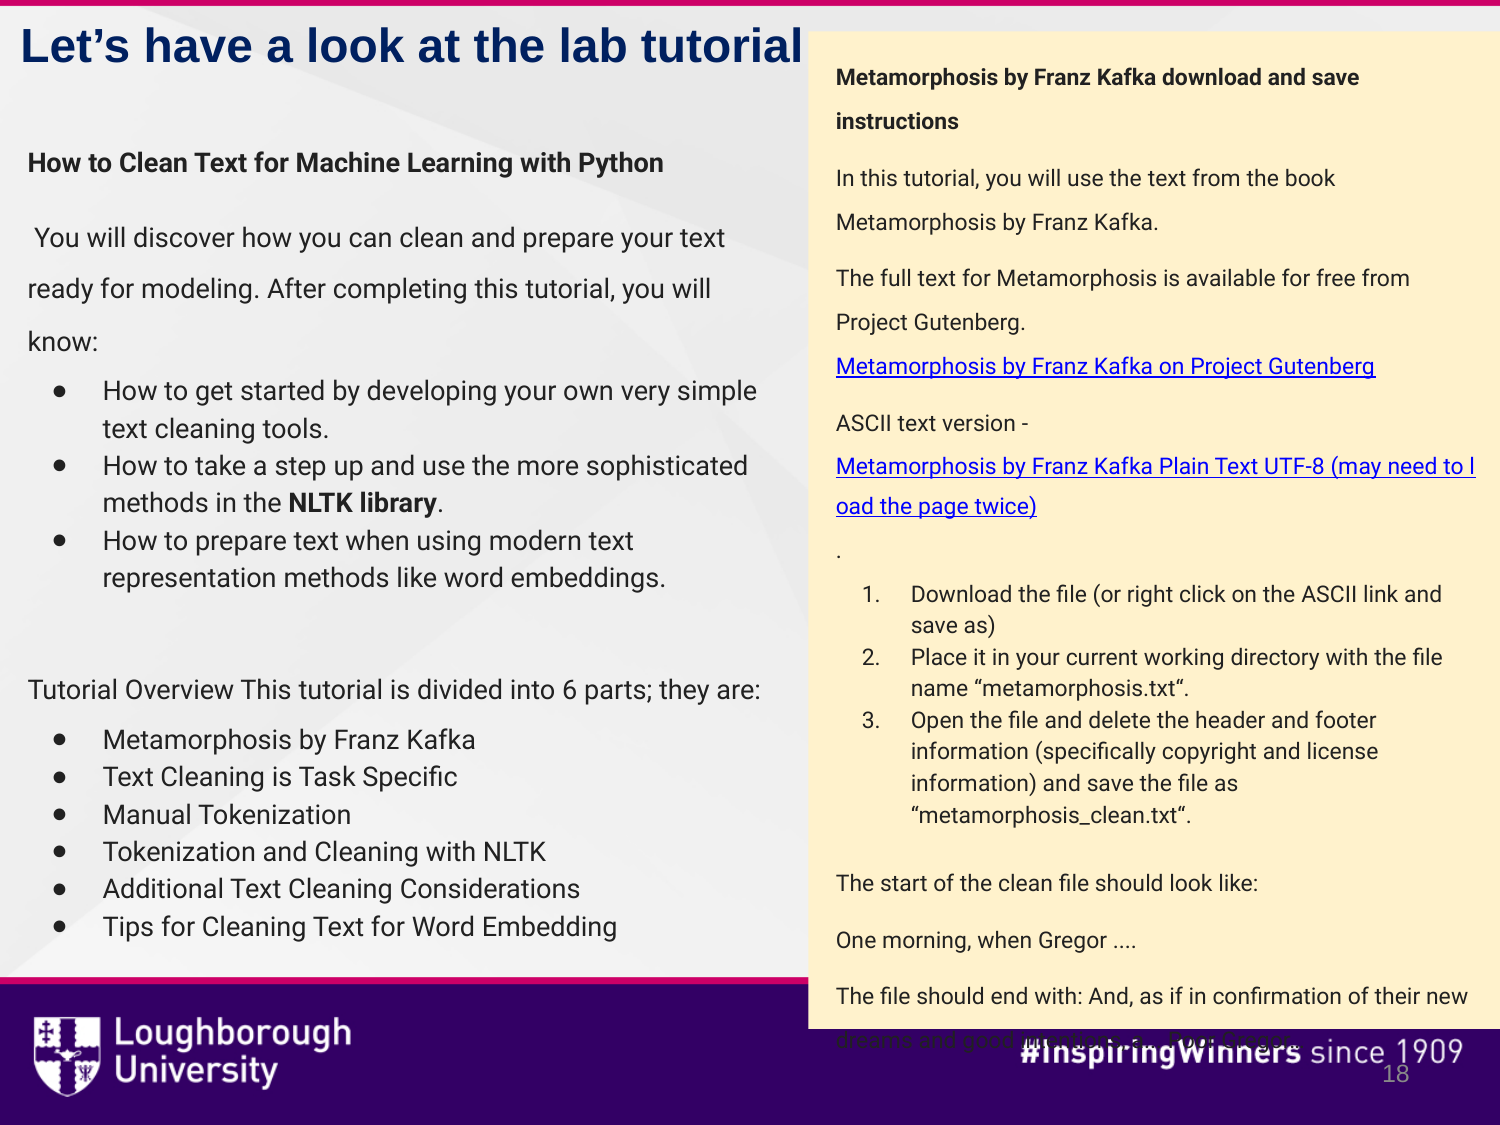

Let’s have a look at the lab tutorial
Metamorphosis by Franz Kafka download and save instructions
In this tutorial, you will use the text from the book Metamorphosis by Franz Kafka.
The full text for Metamorphosis is available for free from Project Gutenberg. Metamorphosis by Franz Kafka on Project Gutenberg
ASCII text version - Metamorphosis by Franz Kafka Plain Text UTF-8 (may need to load the page twice).
Download the file (or right click on the ASCII link and save as)
Place it in your current working directory with the file name “metamorphosis.txt“.
Open the file and delete the header and footer information (specifically copyright and license information) and save the file as “metamorphosis_clean.txt“.
The start of the clean file should look like:
One morning, when Gregor ....
The file should end with: And, as if in confirmation of their new dreams and good intentions, a... Poor Gregor…
How to Clean Text for Machine Learning with Python
 You will discover how you can clean and prepare your text ready for modeling. After completing this tutorial, you will know:
How to get started by developing your own very simple text cleaning tools.
How to take a step up and use the more sophisticated methods in the NLTK library.
How to prepare text when using modern text representation methods like word embeddings.

Tutorial Overview This tutorial is divided into 6 parts; they are:
Metamorphosis by Franz Kafka
Text Cleaning is Task Specific
Manual Tokenization
Tokenization and Cleaning with NLTK
Additional Text Cleaning Considerations
Tips for Cleaning Text for Word Embedding

18